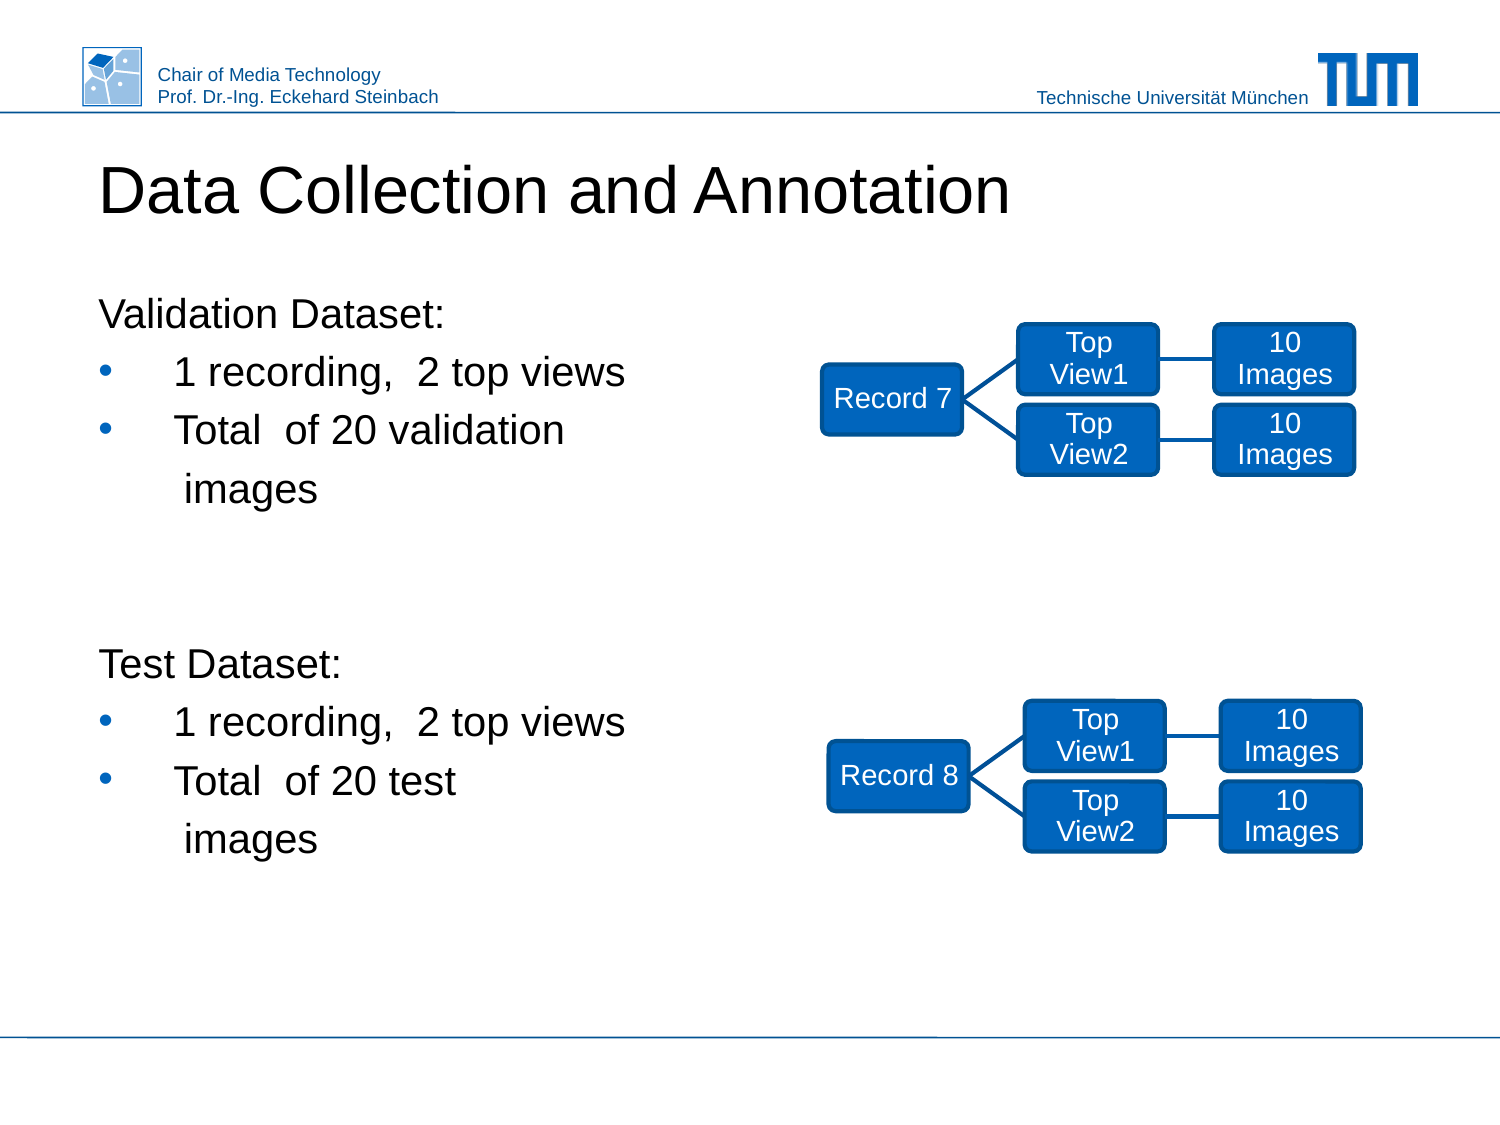

# Data Collection and Annotation
Record 7

Top View1

10 Images

Top View2

10 Images
Validation Dataset:
1 recording,  2 top views
Total  of 20 validation
 images

Test Dataset:
1 recording,  2 top views
Total  of 20 test
 images
Record 8

Top View1

10 Images

Top View2

10 Images